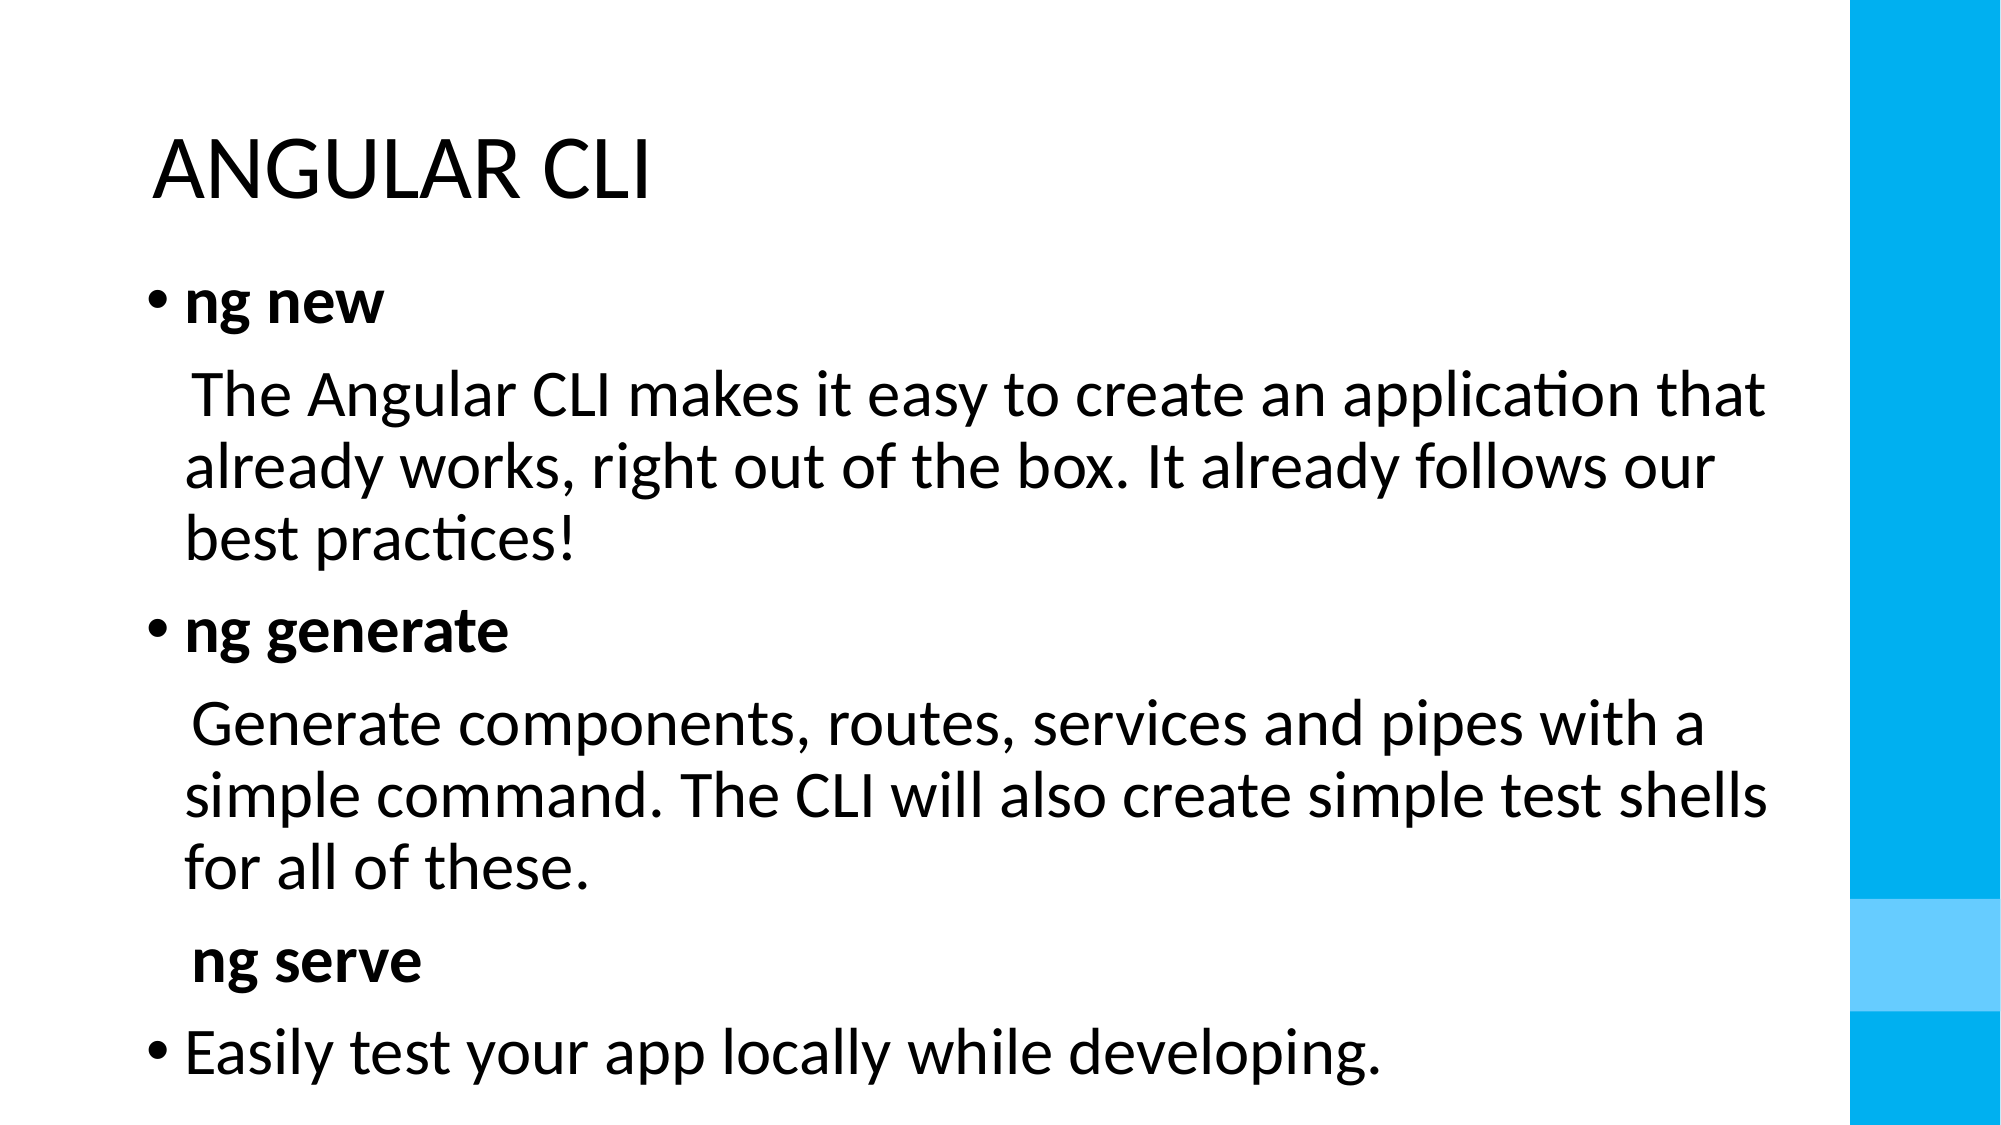

# ANGULAR CLI
ng new
   The Angular CLI makes it easy to create an application that already works, right out of the box. It already follows our best practices!
ng generate
   Generate components, routes, services and pipes with a simple command. The CLI will also create simple test shells for all of these.
   ng serve
Easily test your app locally while developing.